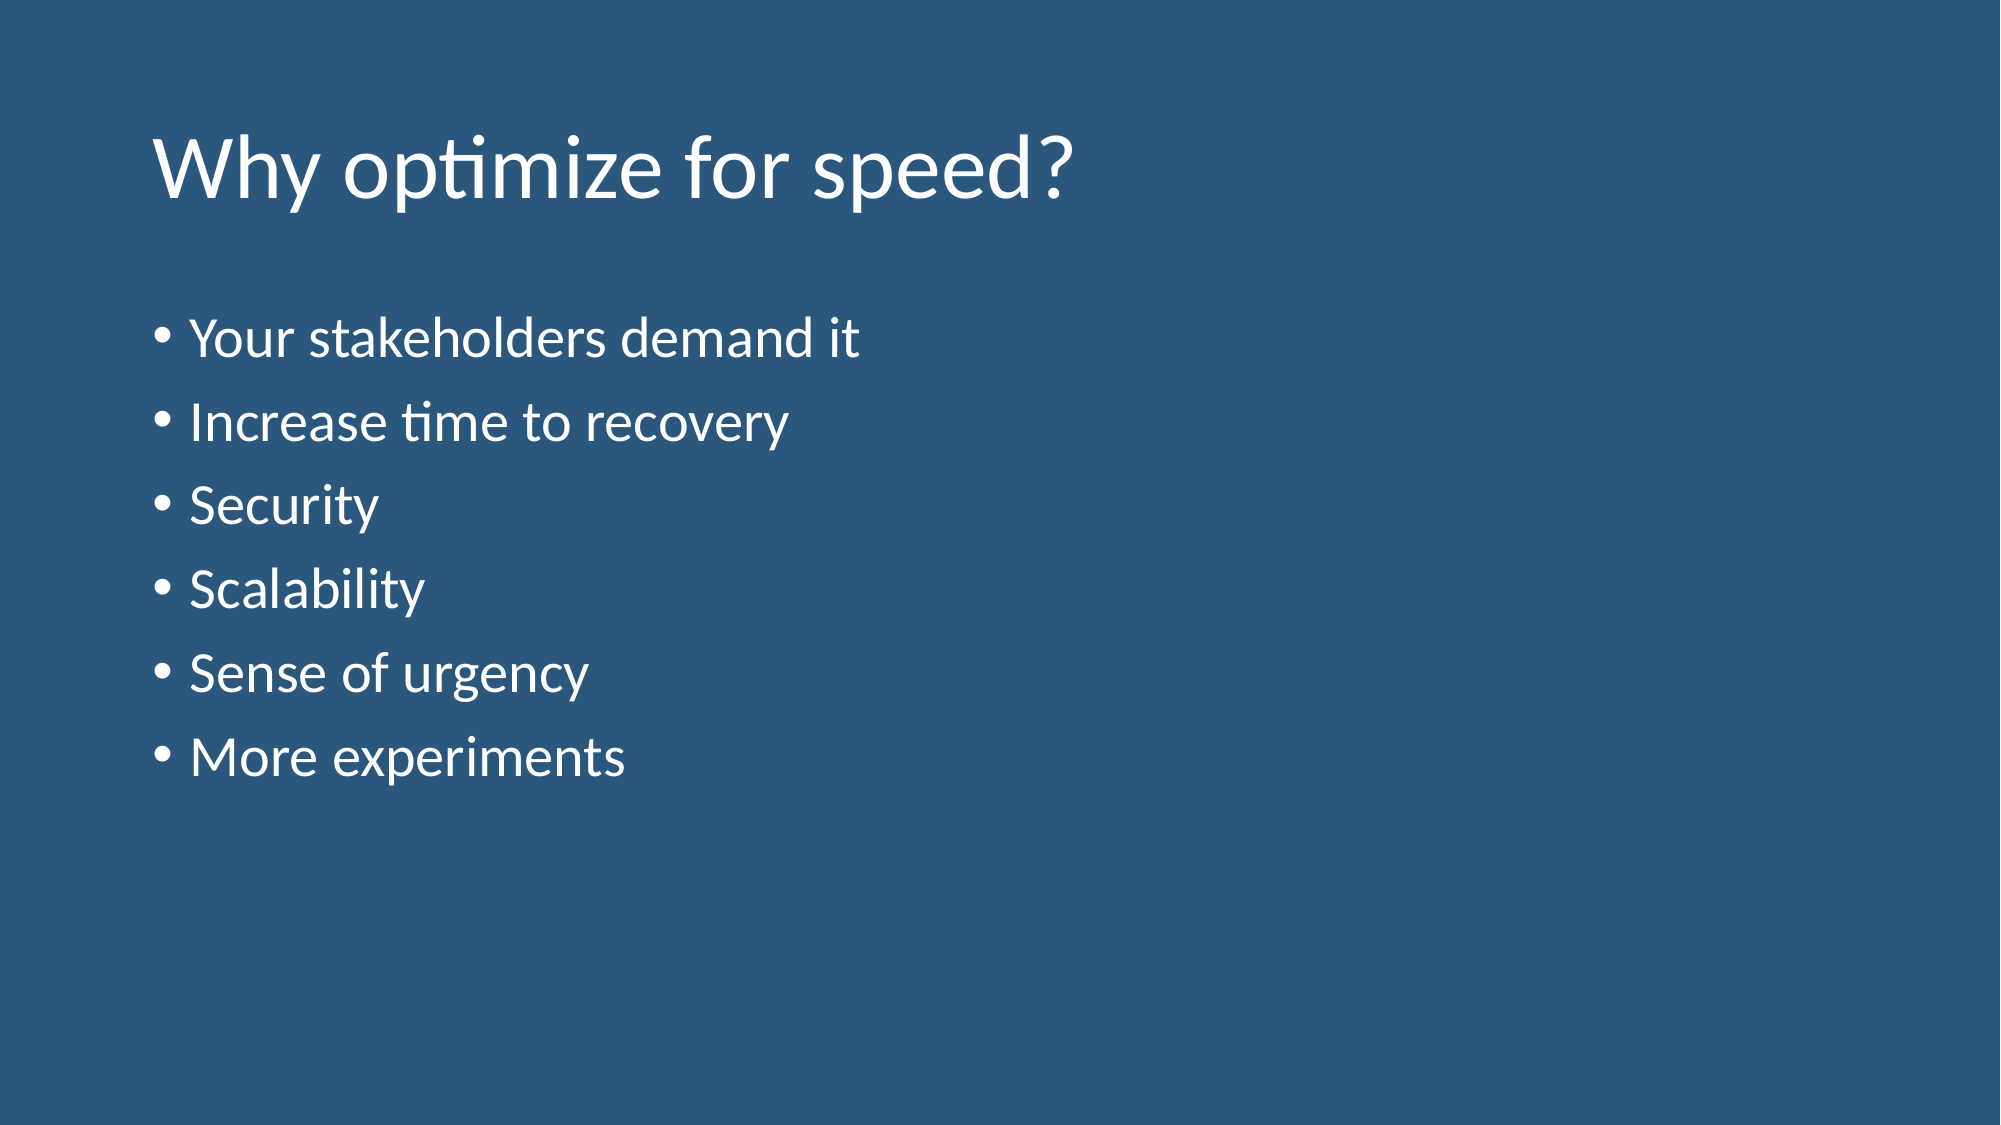

# Why optimize for speed?
Your stakeholders demand it
Increase time to recovery
Security
Scalability
Sense of urgency
More experiments